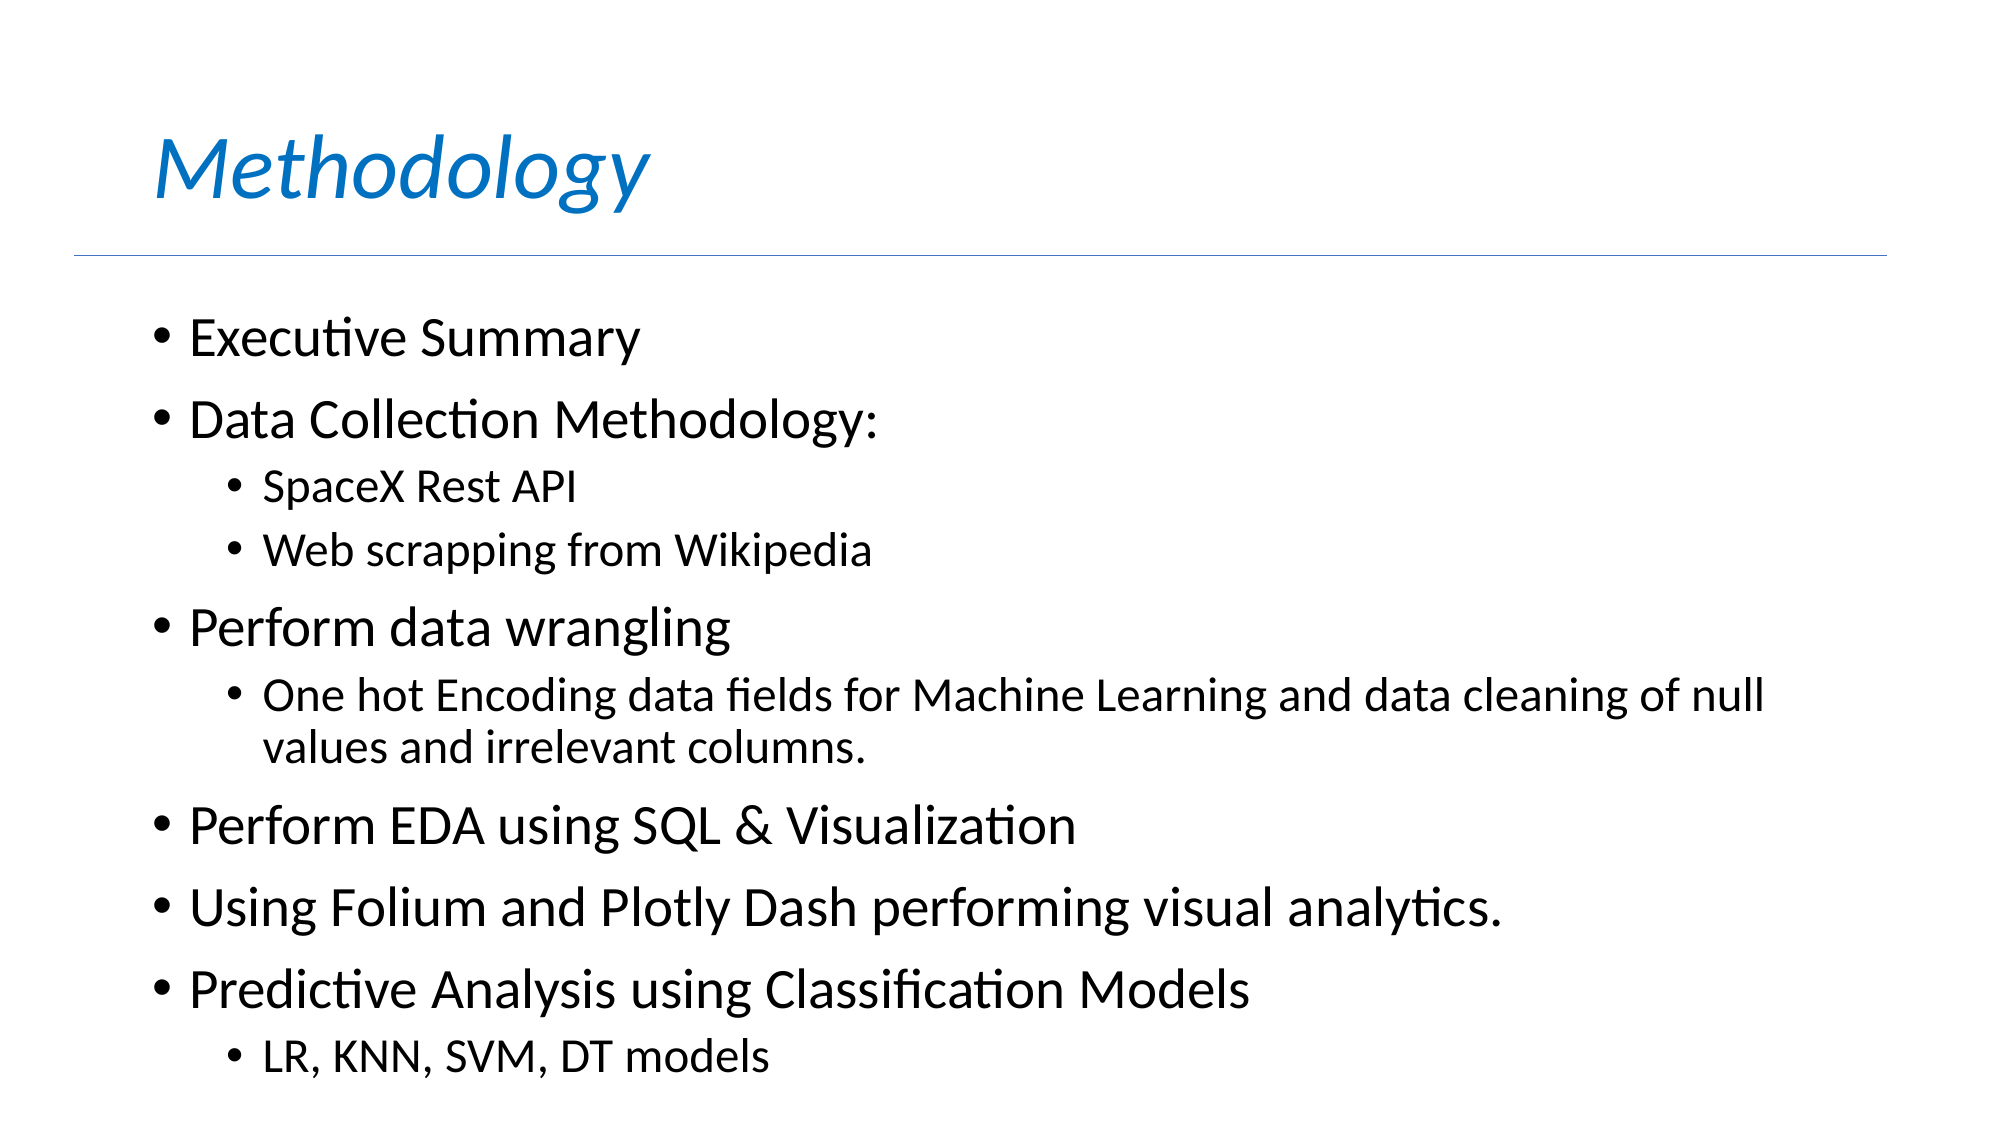

# Methodology
Executive Summary
Data Collection Methodology:
SpaceX Rest API
Web scrapping from Wikipedia
Perform data wrangling
One hot Encoding data fields for Machine Learning and data cleaning of null values and irrelevant columns.
Perform EDA using SQL & Visualization
Using Folium and Plotly Dash performing visual analytics.
Predictive Analysis using Classification Models
LR, KNN, SVM, DT models